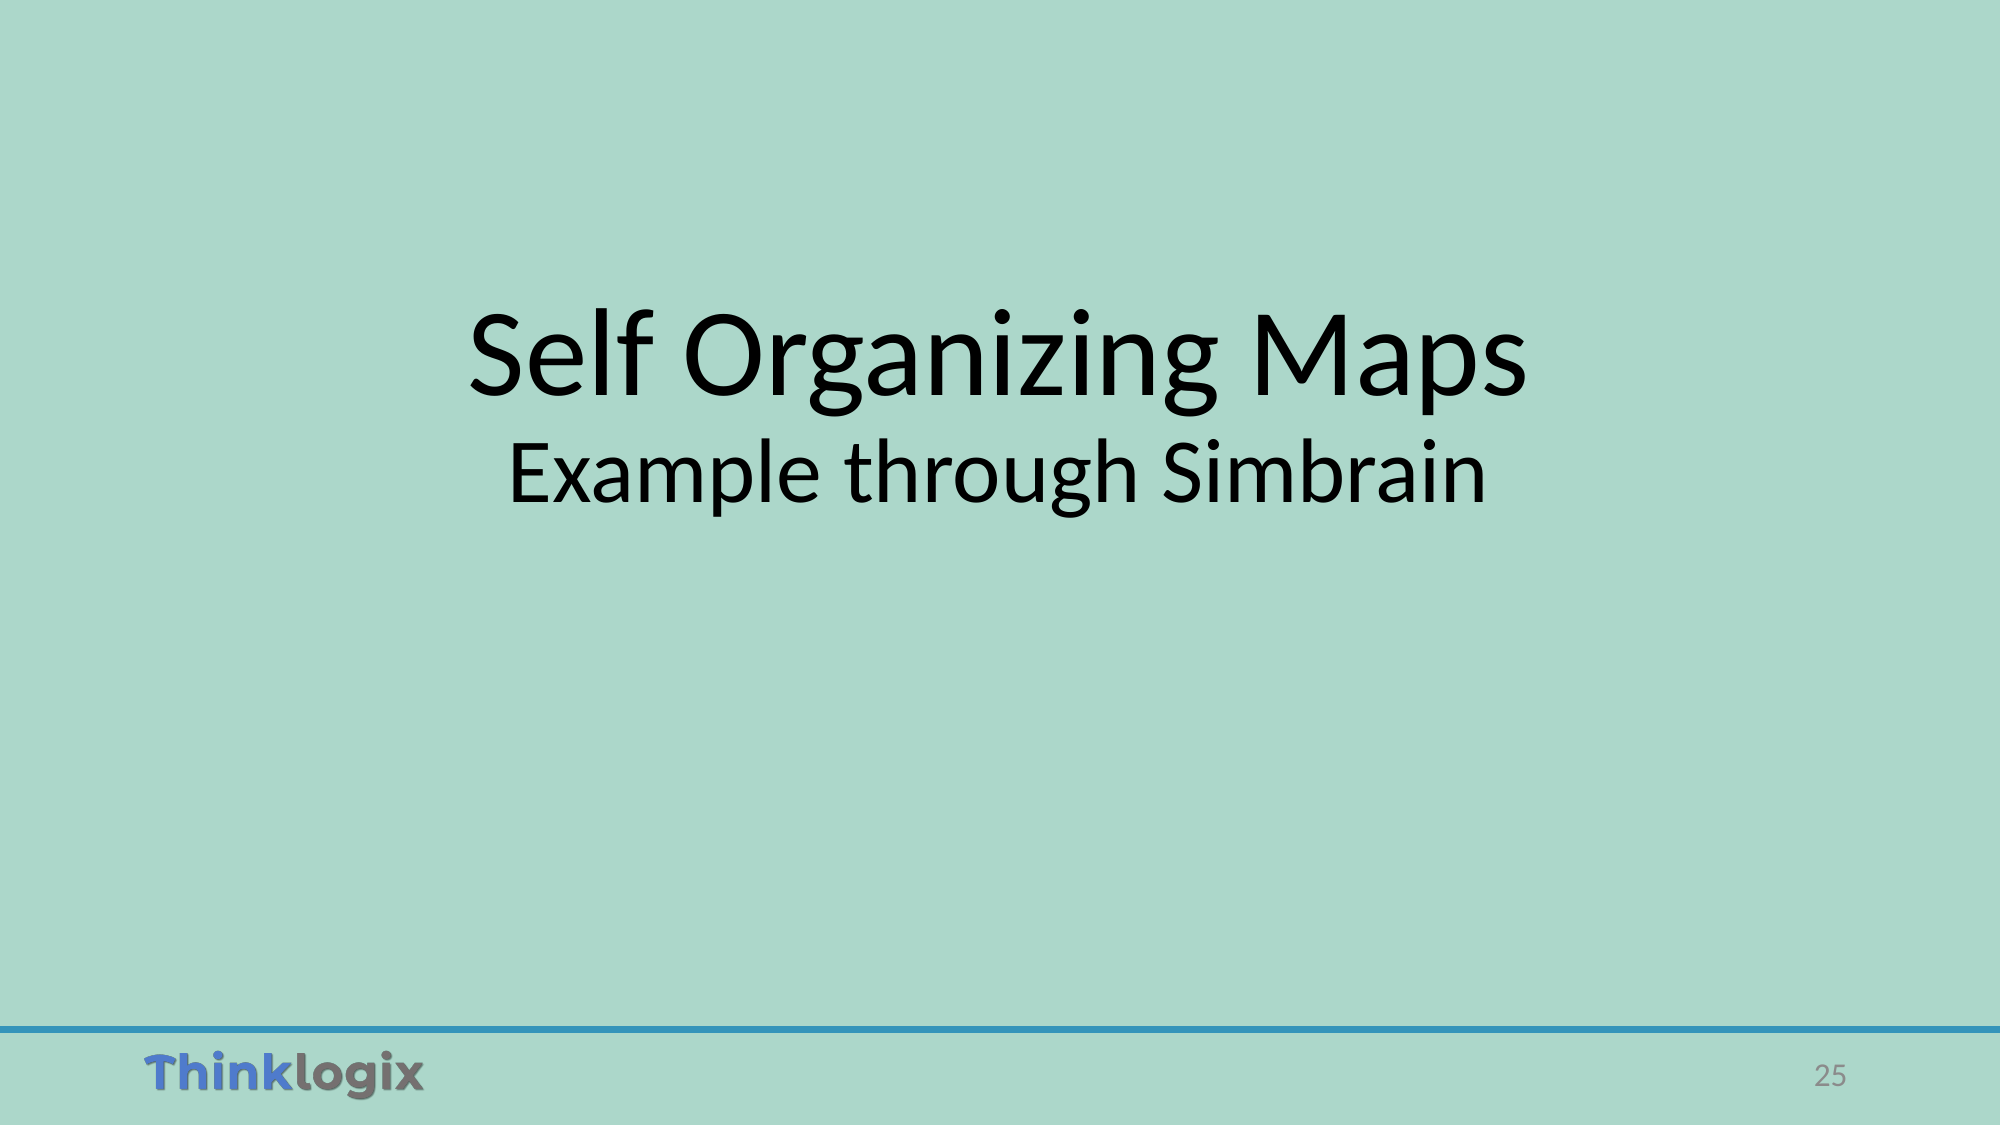

# Self Organizing Maps Example through Simbrain

25